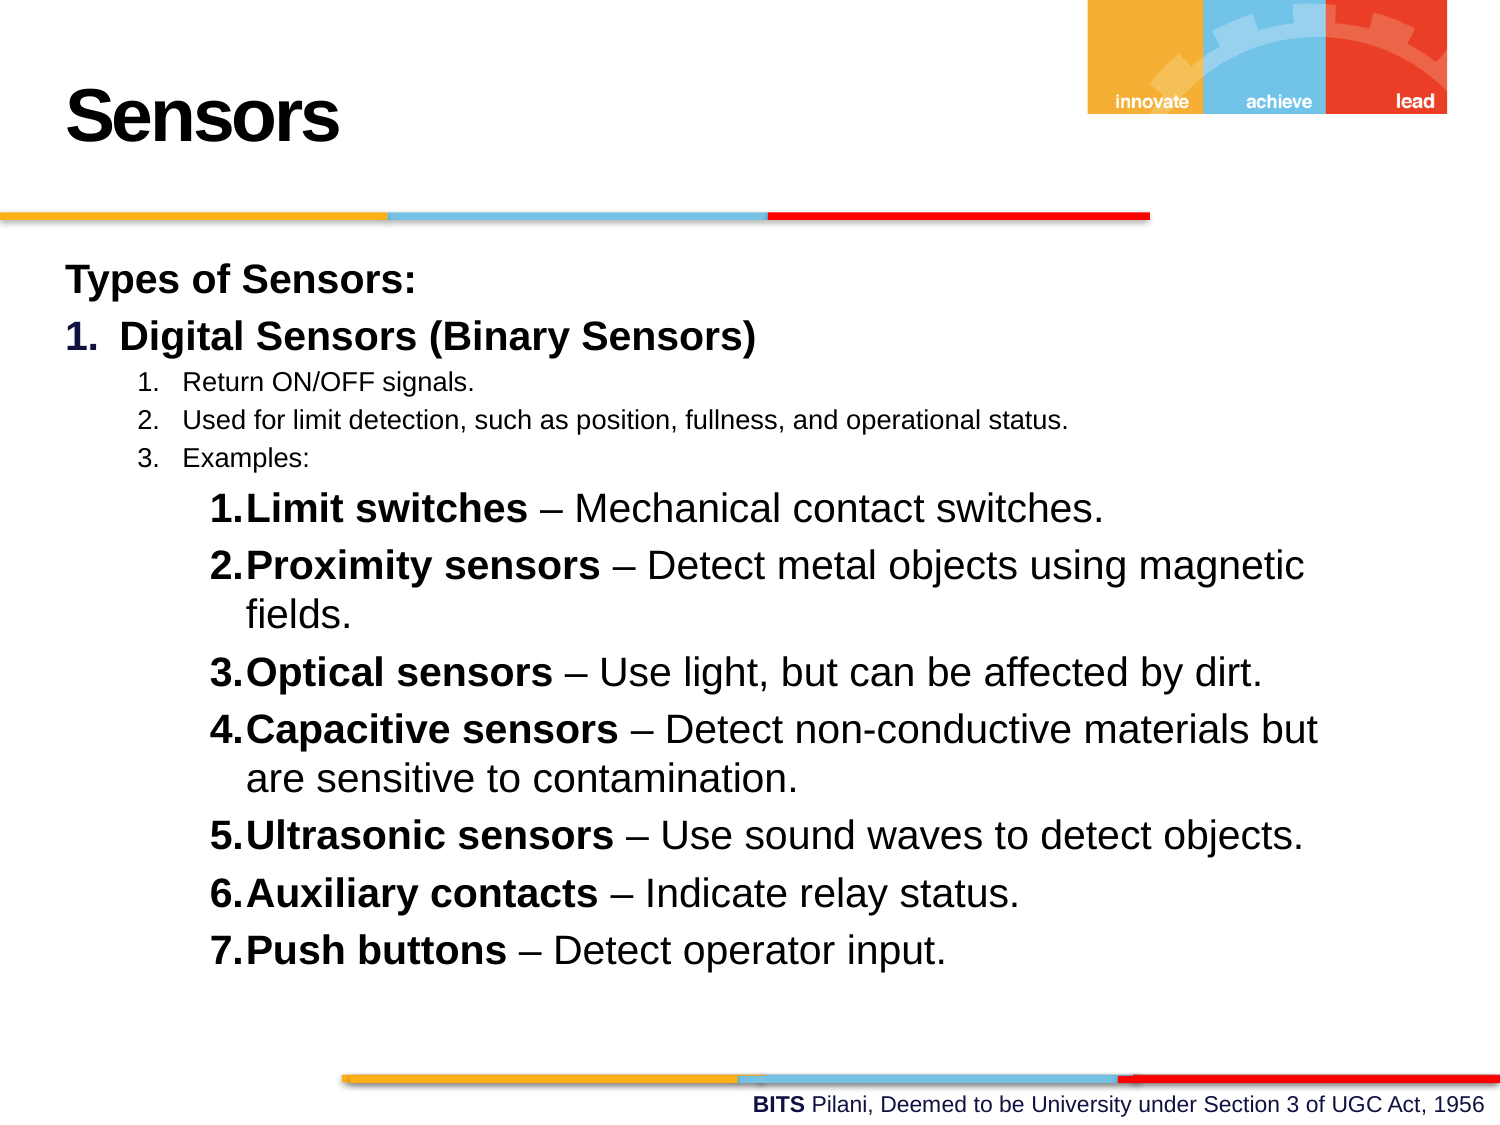

Sensors
Types of Sensors:
Digital Sensors (Binary Sensors)
Return ON/OFF signals.
Used for limit detection, such as position, fullness, and operational status.
Examples:
Limit switches – Mechanical contact switches.
Proximity sensors – Detect metal objects using magnetic fields.
Optical sensors – Use light, but can be affected by dirt.
Capacitive sensors – Detect non-conductive materials but are sensitive to contamination.
Ultrasonic sensors – Use sound waves to detect objects.
Auxiliary contacts – Indicate relay status.
Push buttons – Detect operator input.